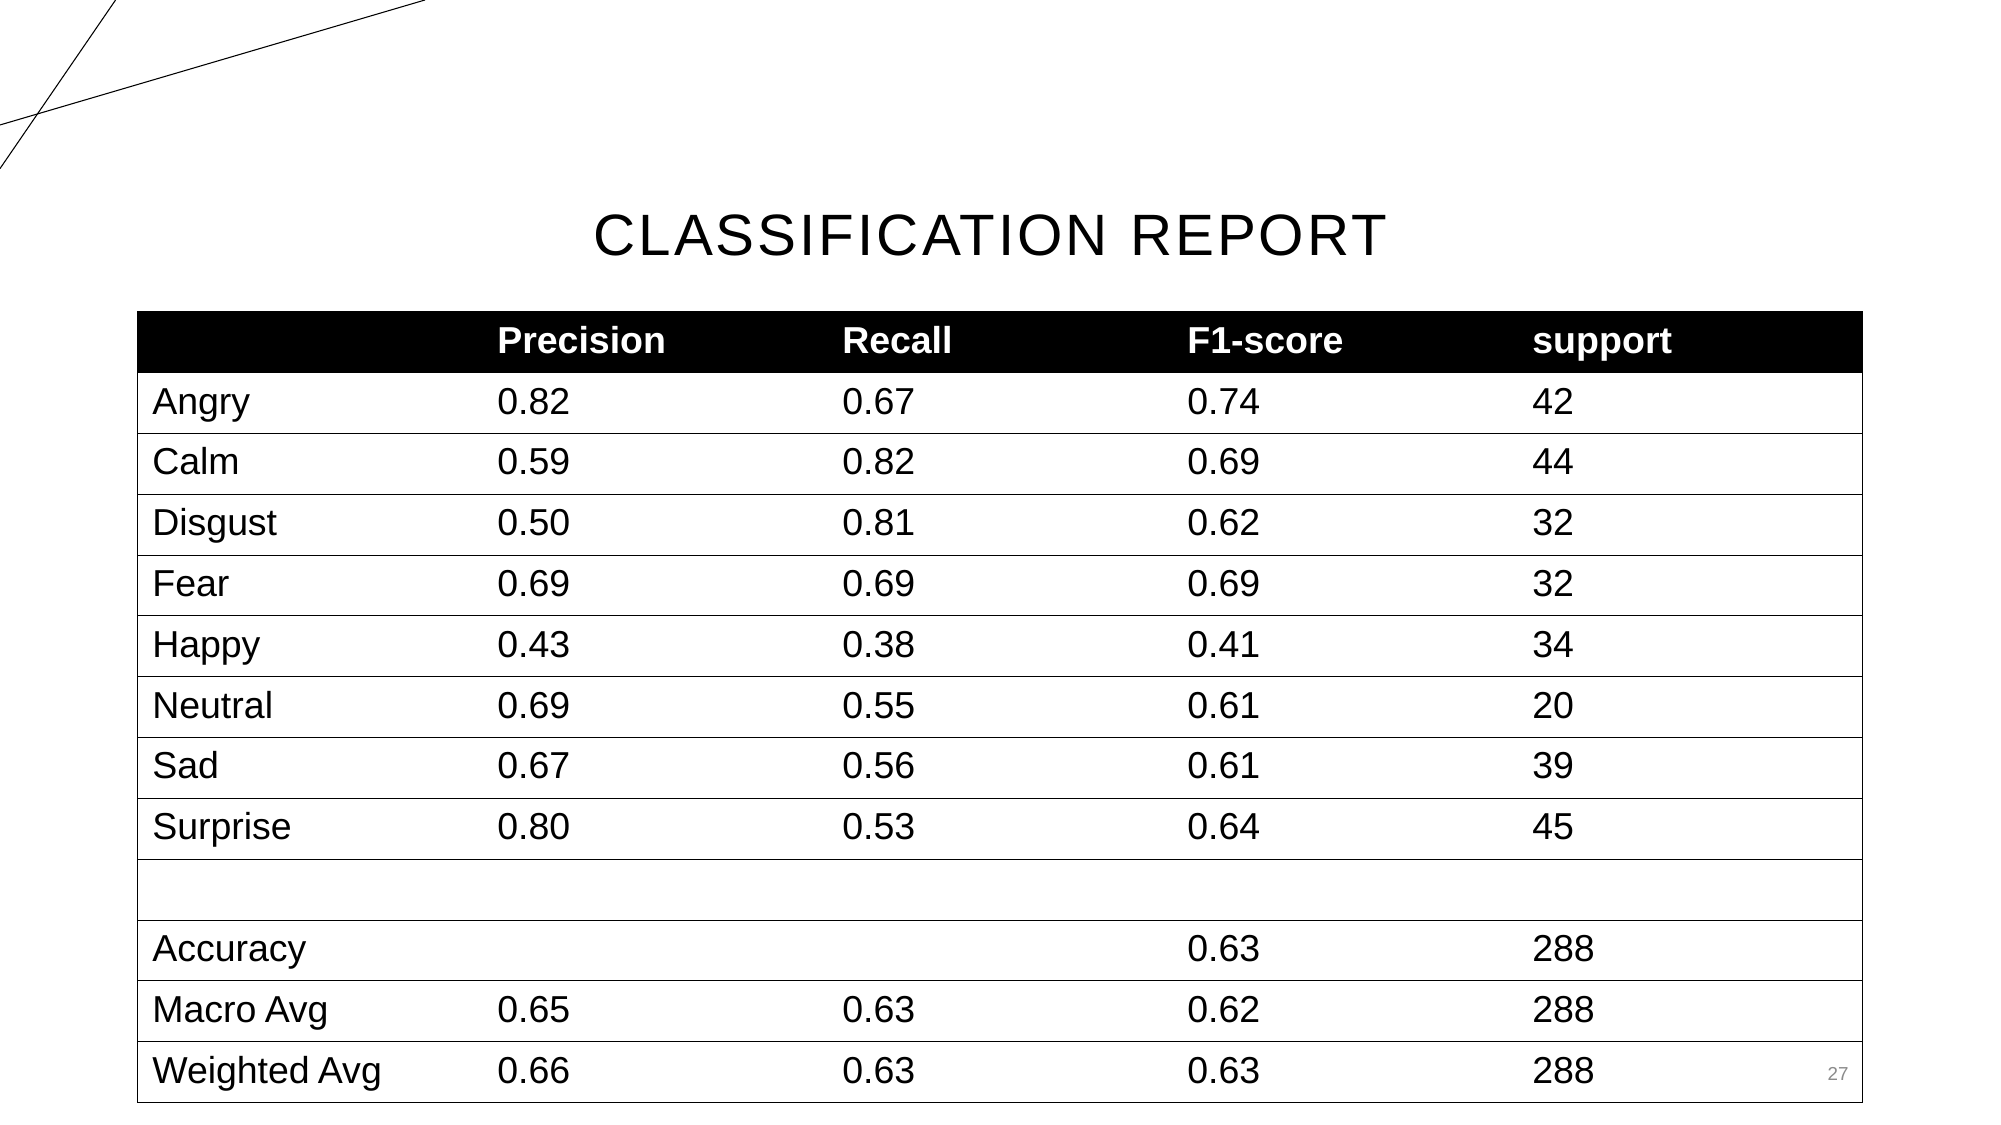

# Classification report
|  | Precision | Recall | F1-score | support |
| --- | --- | --- | --- | --- |
| Angry | 0.82 | 0.67 | 0.74 | 42 |
| Calm | 0.59 | 0.82 | 0.69 | 44 |
| Disgust | 0.50 | 0.81 | 0.62 | 32 |
| Fear | 0.69 | 0.69 | 0.69 | 32 |
| Happy | 0.43 | 0.38 | 0.41 | 34 |
| Neutral | 0.69 | 0.55 | 0.61 | 20 |
| Sad | 0.67 | 0.56 | 0.61 | 39 |
| Surprise | 0.80 | 0.53 | 0.64 | 45 |
|  |  |  |  |  |
| Accuracy |  |  | 0.63 | 288 |
| Macro Avg | 0.65 | 0.63 | 0.62 | 288 |
| Weighted Avg | 0.66 | 0.63 | 0.63 | 288 |
27